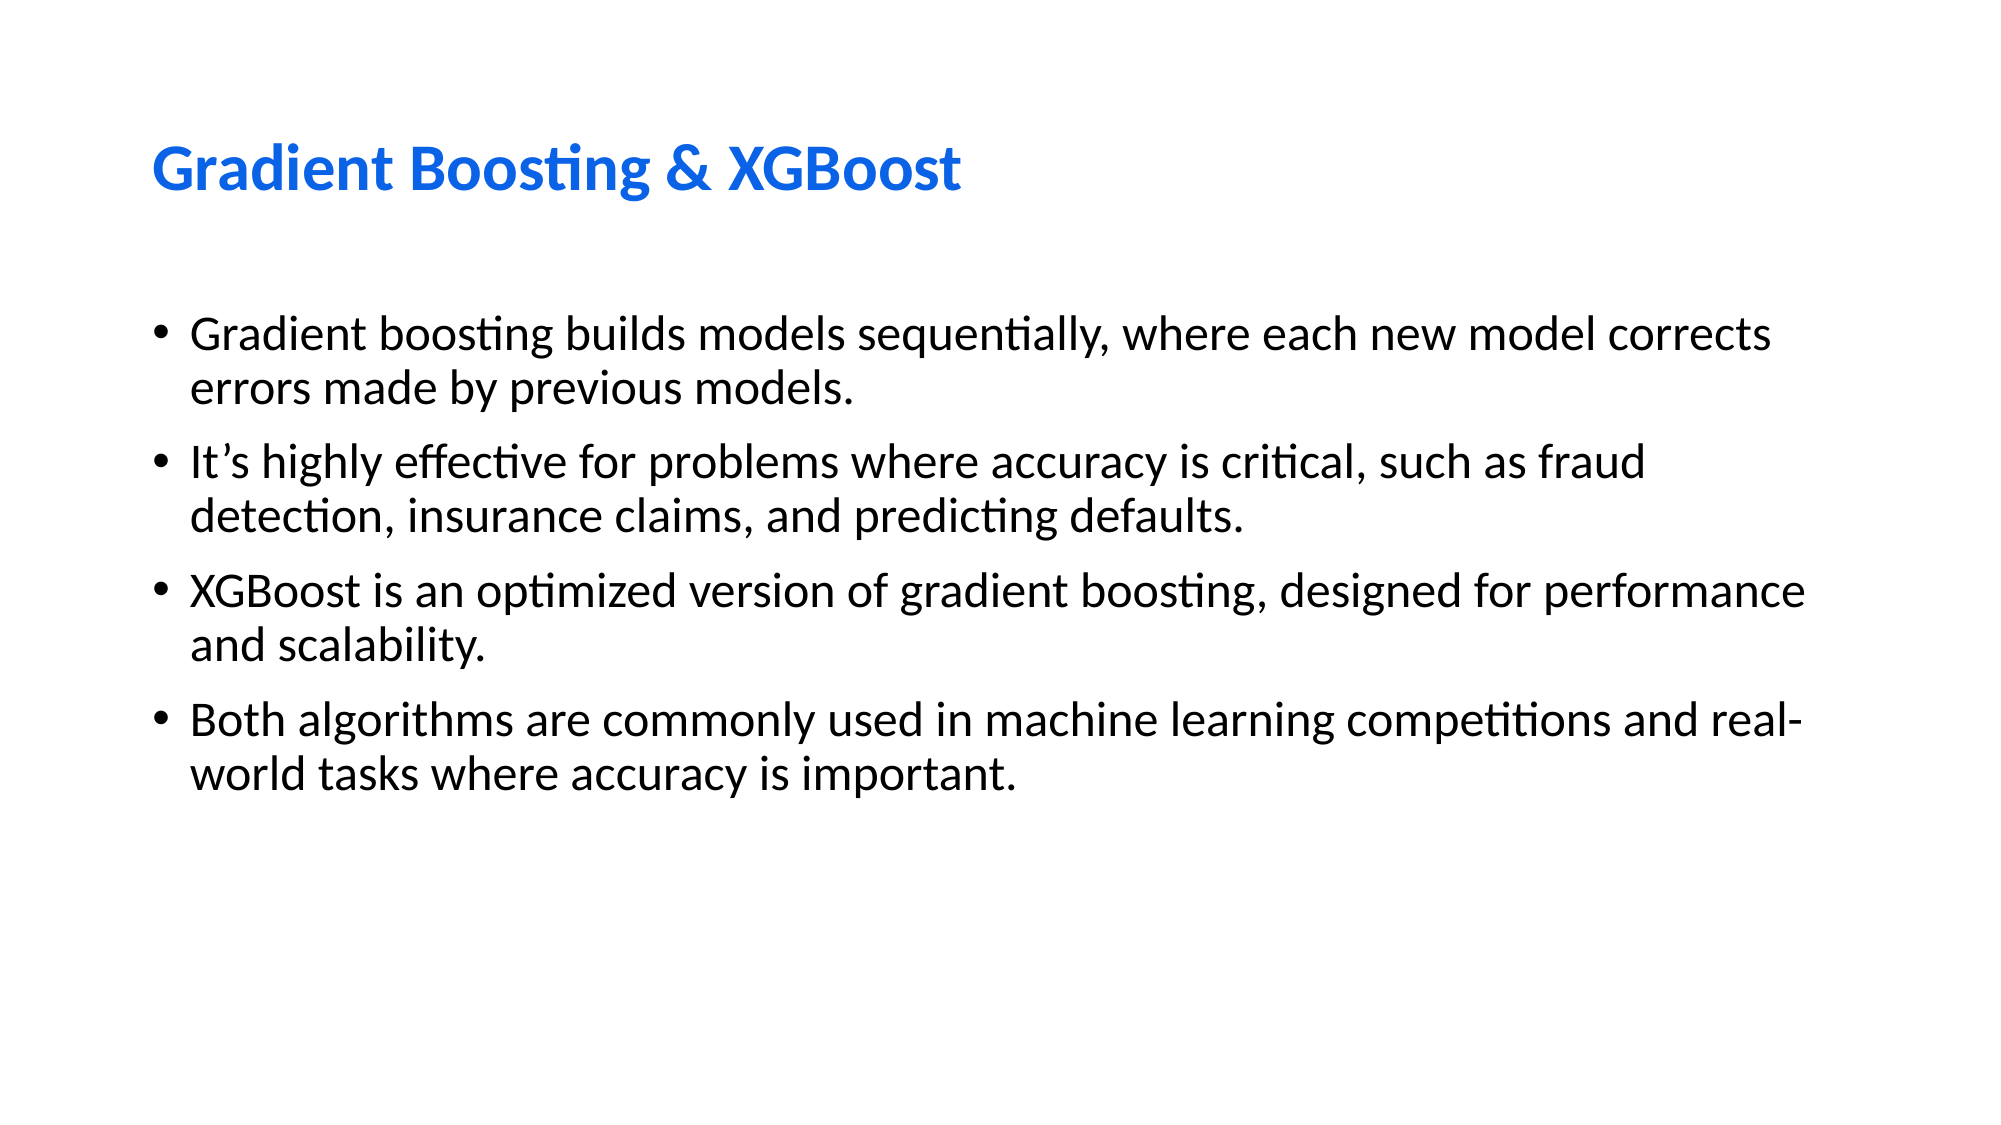

# Gradient Boosting & XGBoost
Gradient boosting builds models sequentially, where each new model corrects errors made by previous models.
It’s highly effective for problems where accuracy is critical, such as fraud detection, insurance claims, and predicting defaults.
XGBoost is an optimized version of gradient boosting, designed for performance and scalability.
Both algorithms are commonly used in machine learning competitions and real-world tasks where accuracy is important.